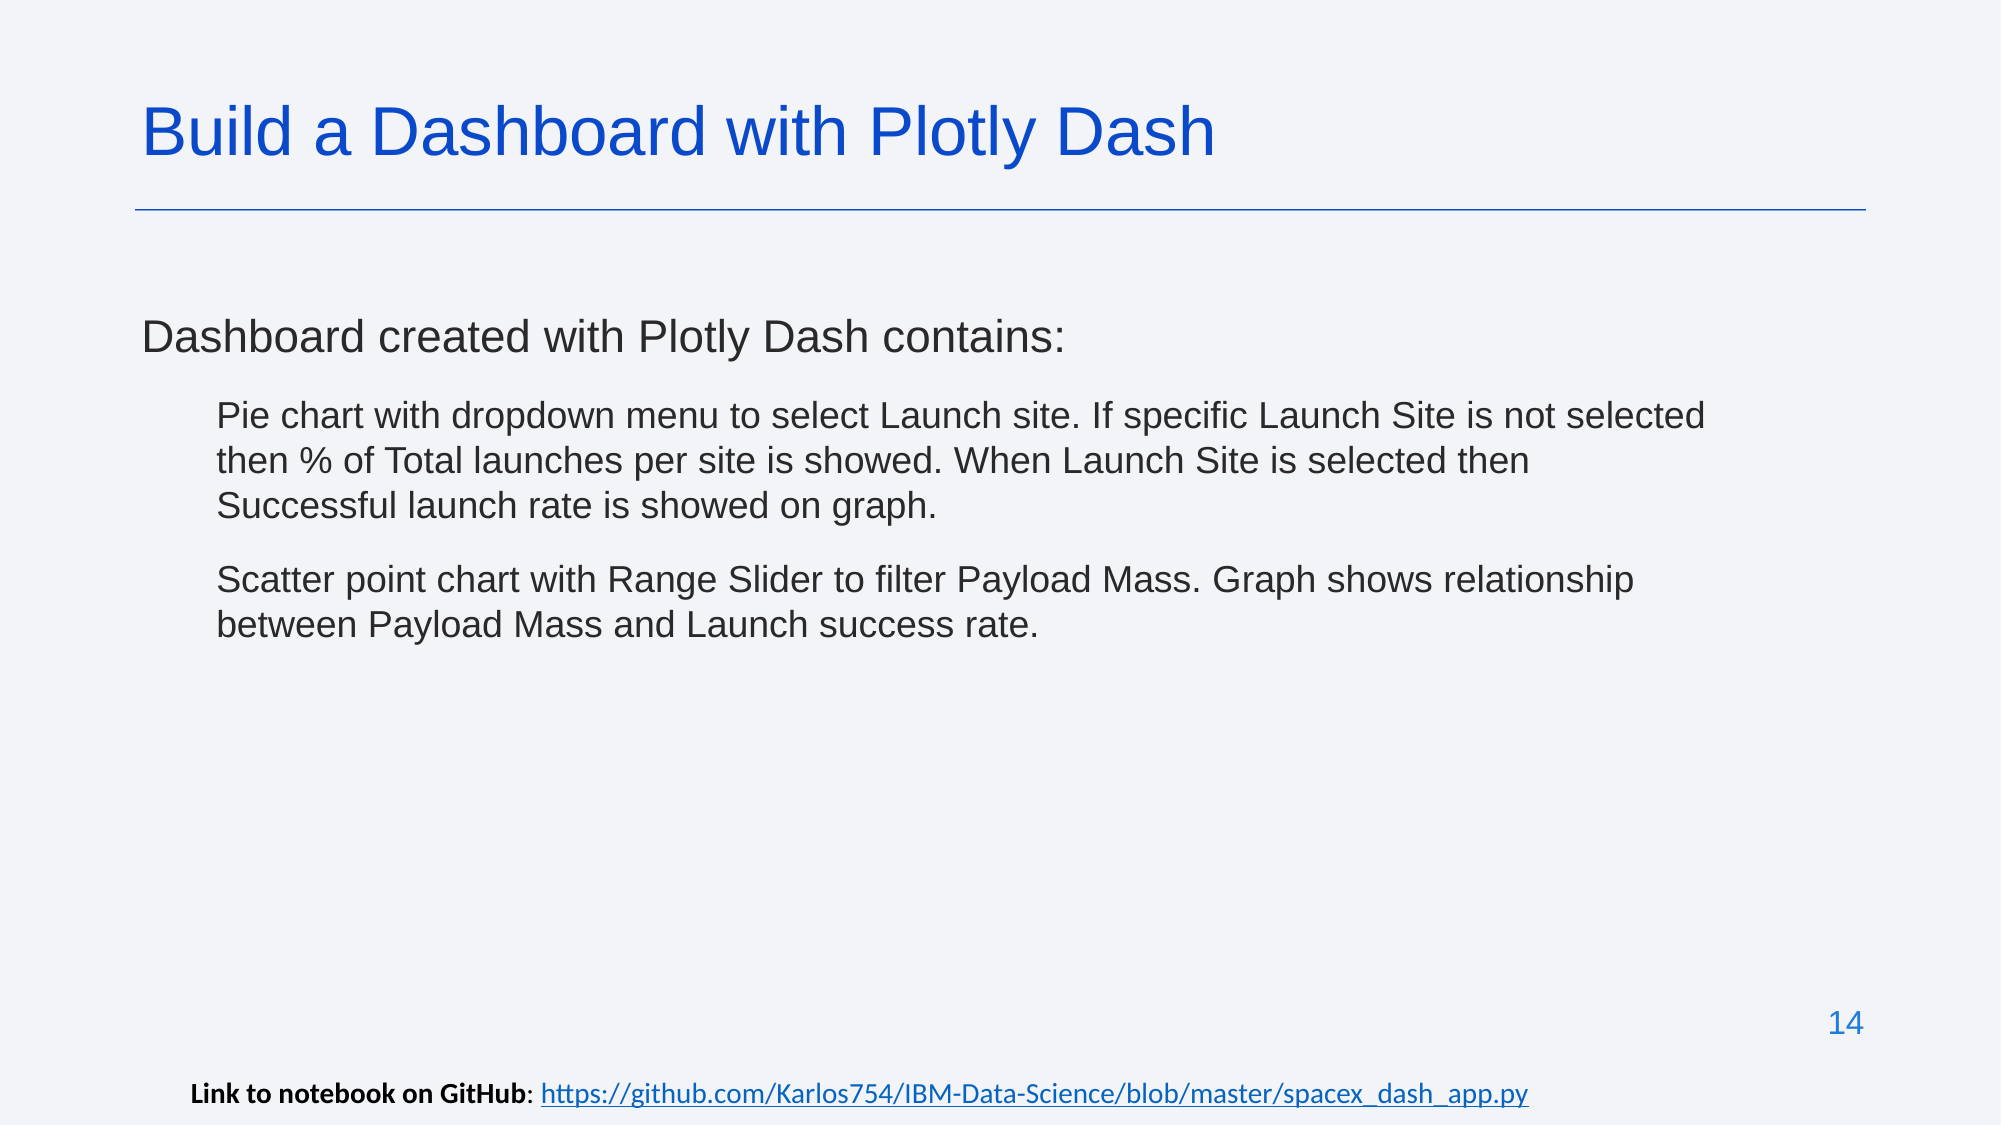

Build a Dashboard with Plotly Dash
Dashboard created with Plotly Dash contains:
Pie chart with dropdown menu to select Launch site. If specific Launch Site is not selected then % of Total launches per site is showed. When Launch Site is selected then Successful launch rate is showed on graph.
Scatter point chart with Range Slider to filter Payload Mass. Graph shows relationship between Payload Mass and Launch success rate.

14
Link to notebook on GitHub: https://github.com/Karlos754/IBM-Data-Science/blob/master/spacex_dash_app.py